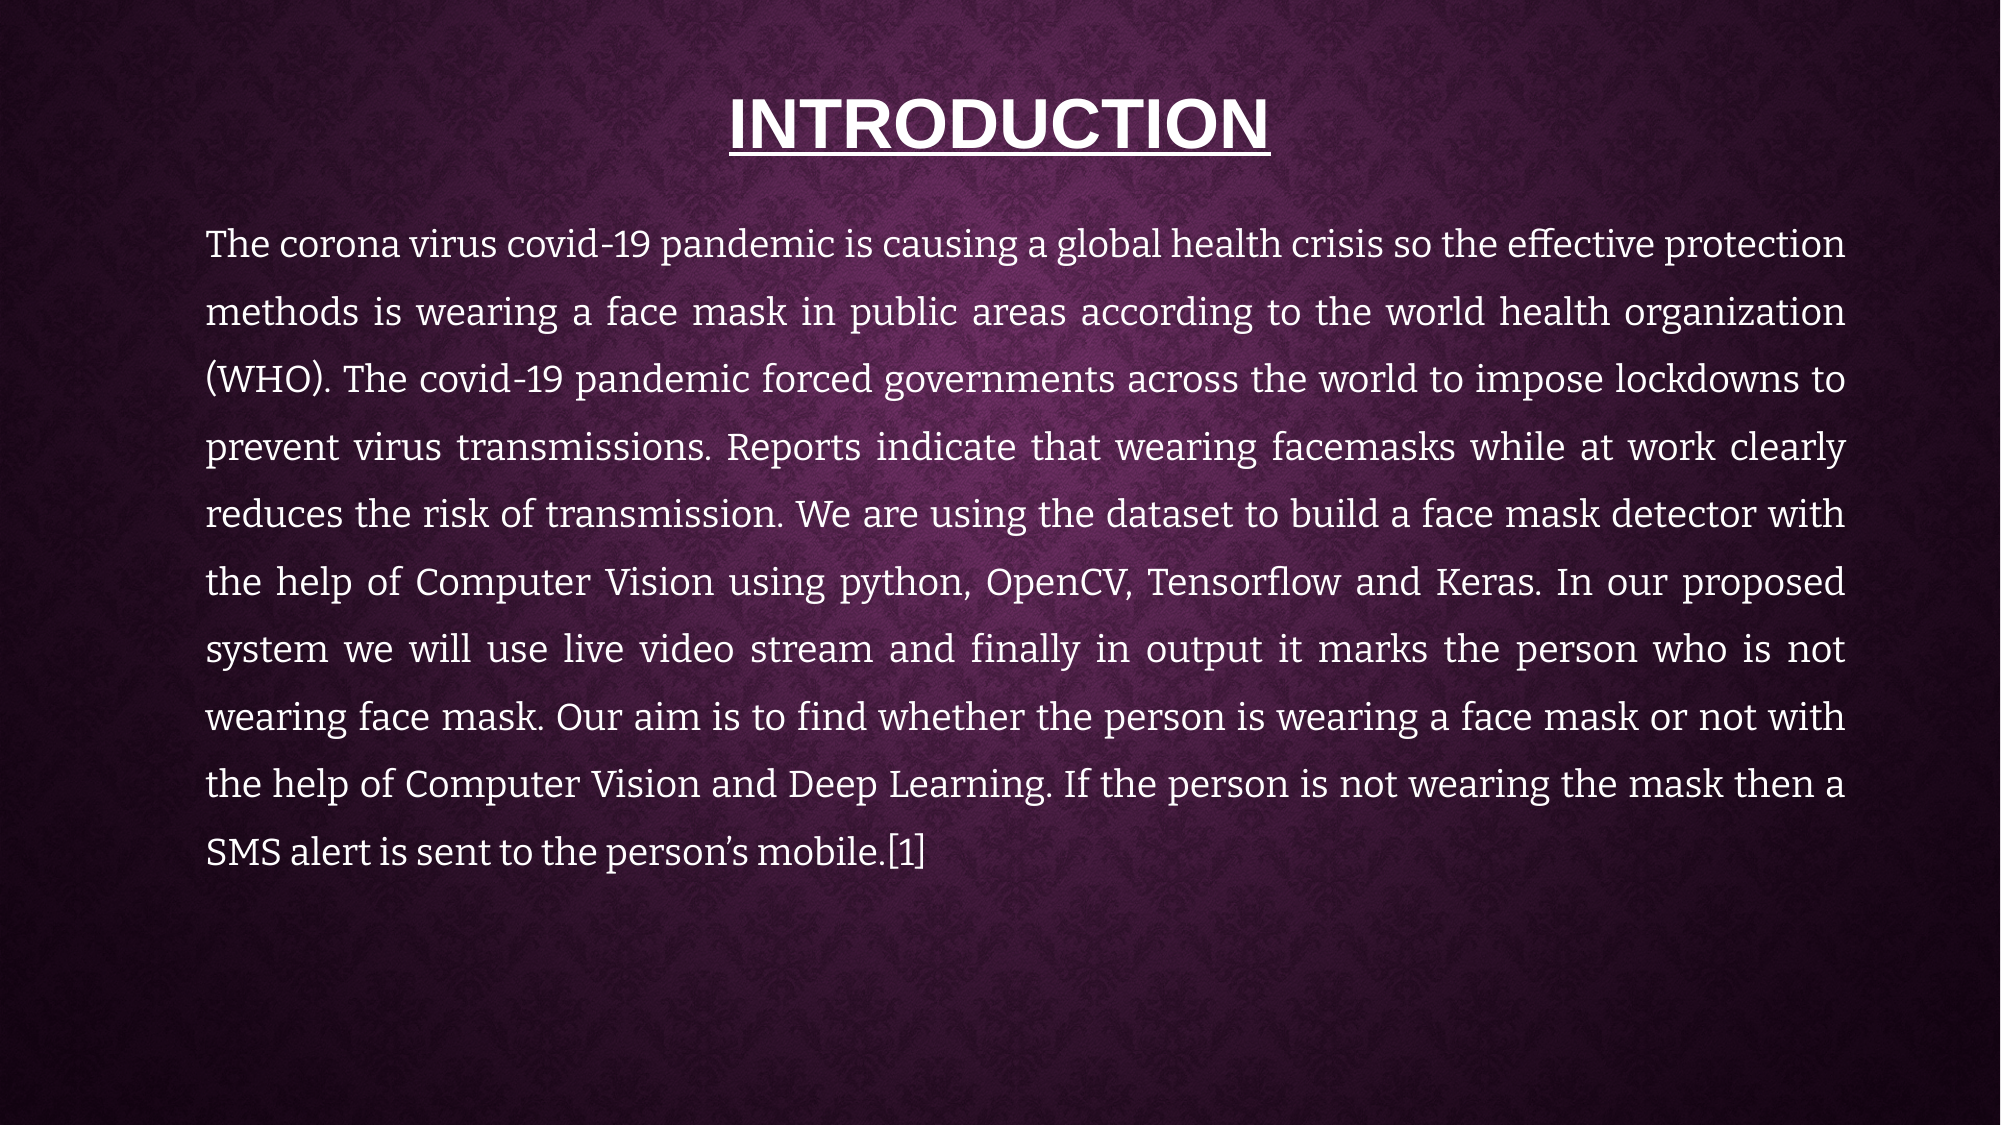

# INTRODUCTION
The corona virus covid-19 pandemic is causing a global health crisis so the effective protection methods is wearing a face mask in public areas according to the world health organization (WHO). The covid-19 pandemic forced governments across the world to impose lockdowns to prevent virus transmissions. Reports indicate that wearing facemasks while at work clearly reduces the risk of transmission. We are using the dataset to build a face mask detector with the help of Computer Vision using python, OpenCV, Tensorflow and Keras. In our proposed system we will use live video stream and finally in output it marks the person who is not wearing face mask. Our aim is to find whether the person is wearing a face mask or not with the help of Computer Vision and Deep Learning. If the person is not wearing the mask then a SMS alert is sent to the person’s mobile.[1]